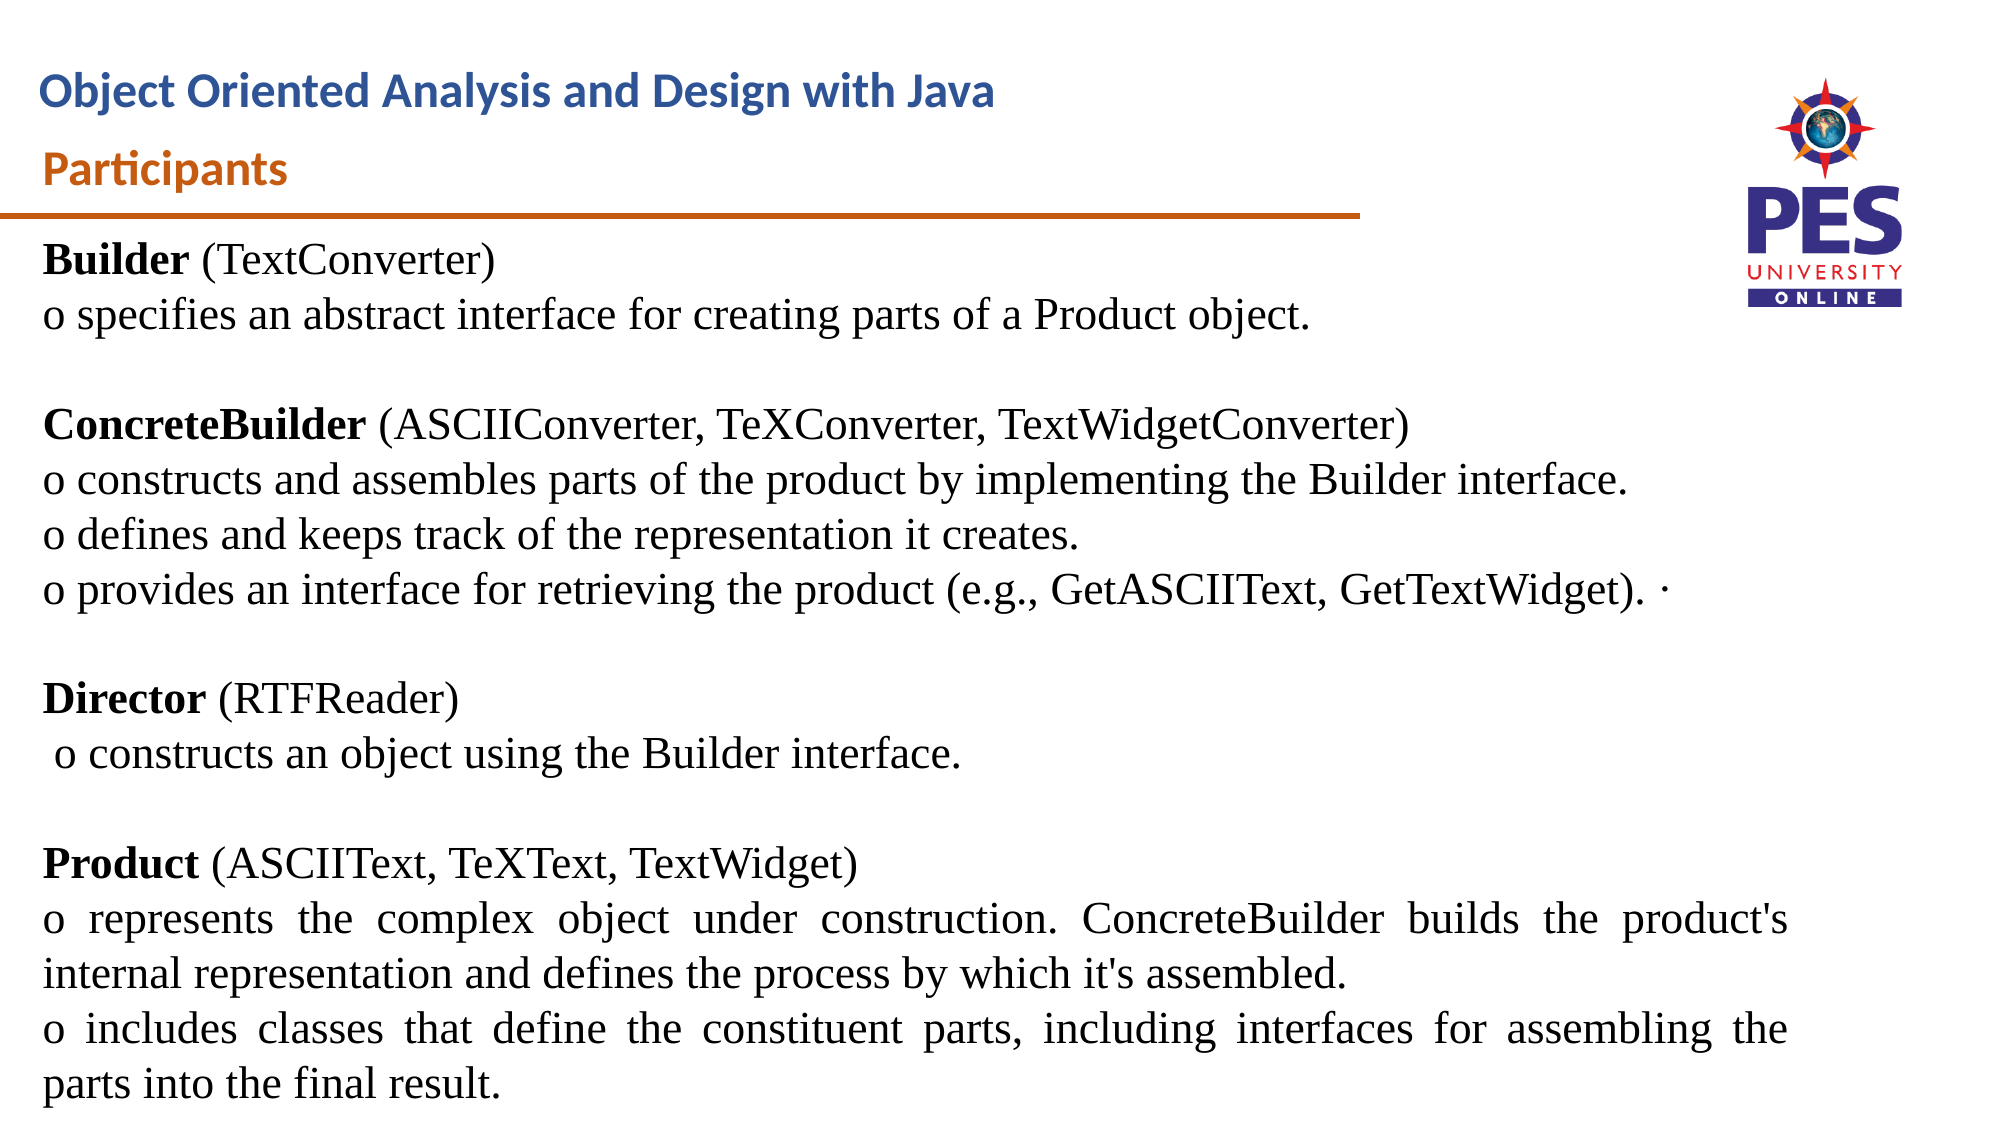

Participants
Builder (TextConverter)
o specifies an abstract interface for creating parts of a Product object.

ConcreteBuilder (ASCIIConverter, TeXConverter, TextWidgetConverter)
o constructs and assembles parts of the product by implementing the Builder interface.
o defines and keeps track of the representation it creates.
o provides an interface for retrieving the product (e.g., GetASCIIText, GetTextWidget). ·

Director (RTFReader)
 o constructs an object using the Builder interface.

Product (ASCIIText, TeXText, TextWidget)
o represents the complex object under construction. ConcreteBuilder builds the product's internal representation and defines the process by which it's assembled.
o includes classes that define the constituent parts, including interfaces for assembling the parts into the final result.